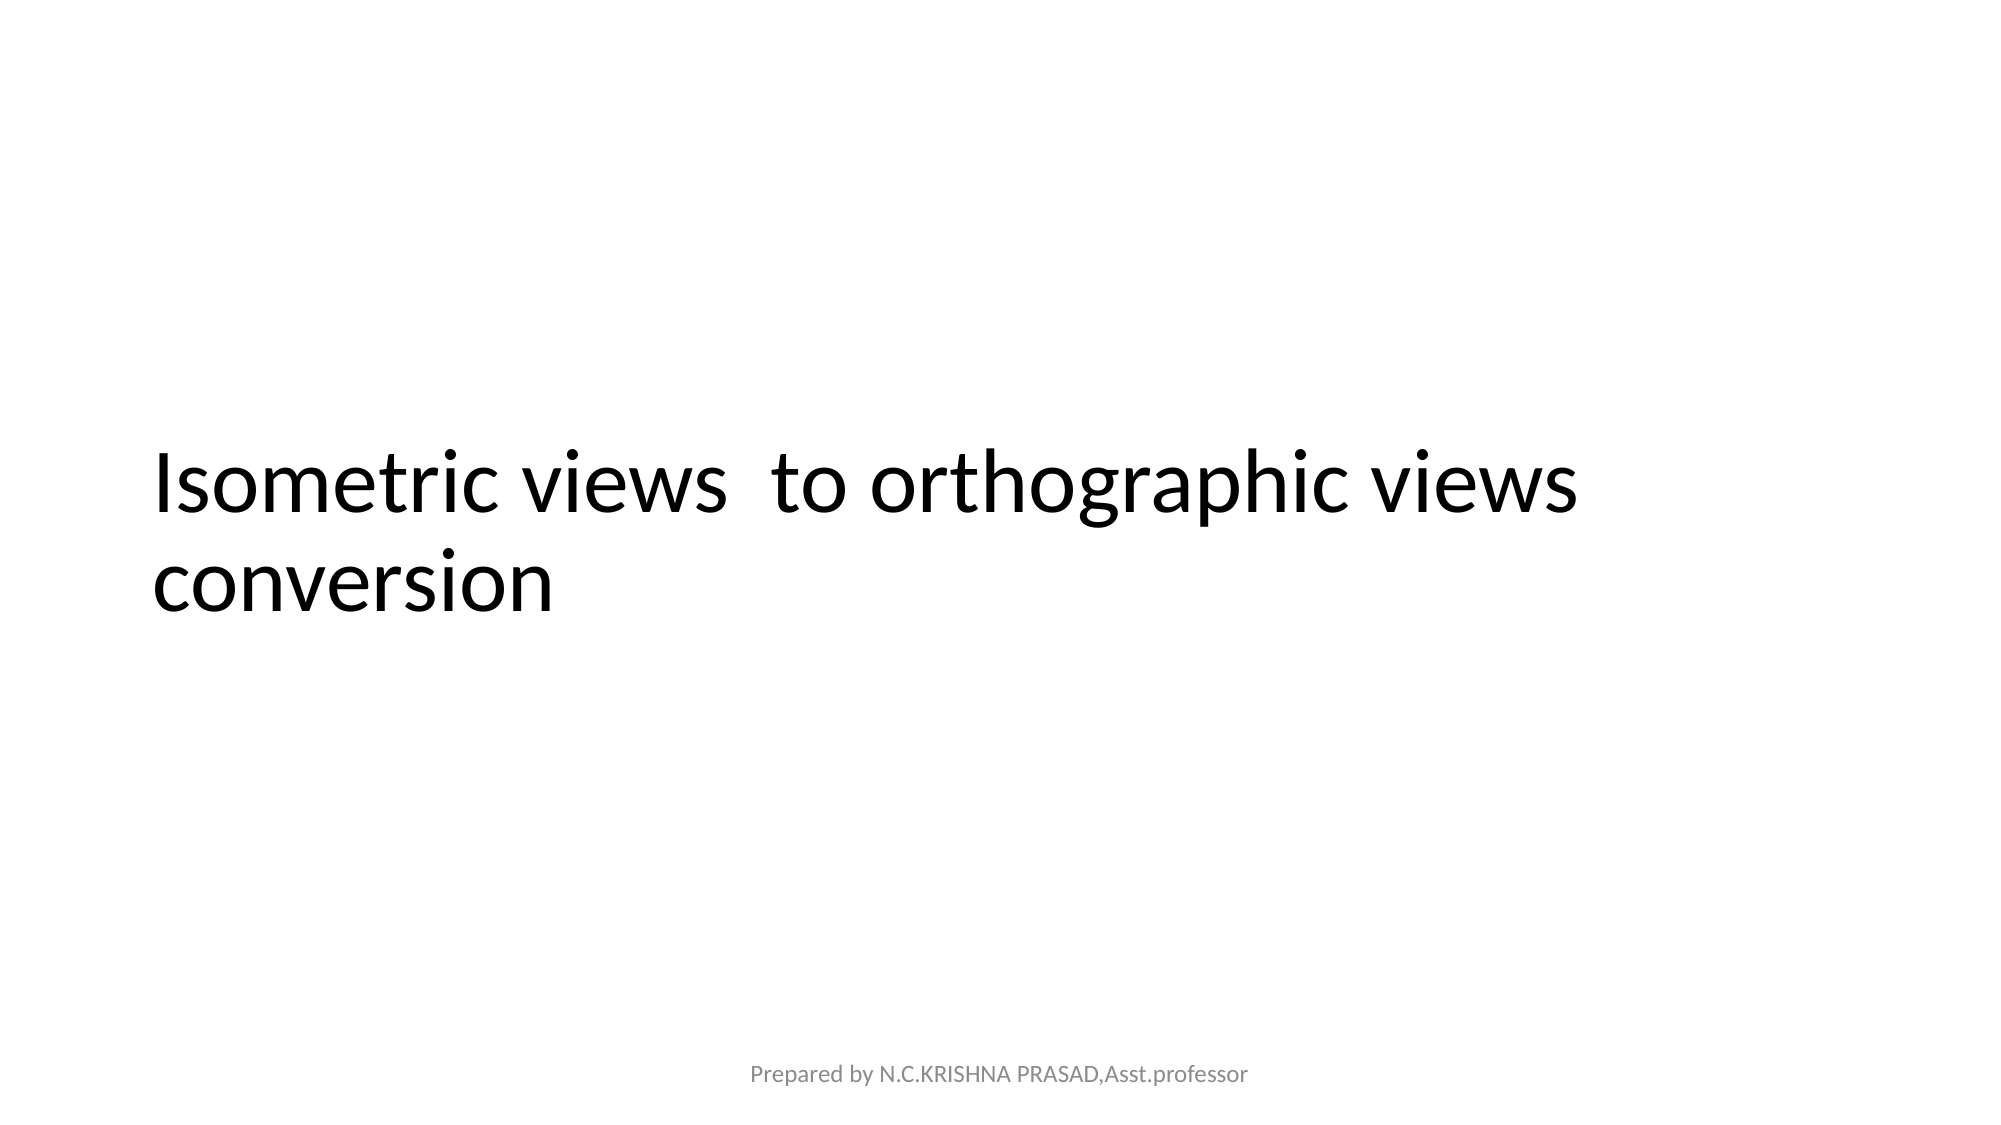

# Isometric views  to orthographic views  conversion
Prepared by N.C.KRISHNA PRASAD,Asst.professor